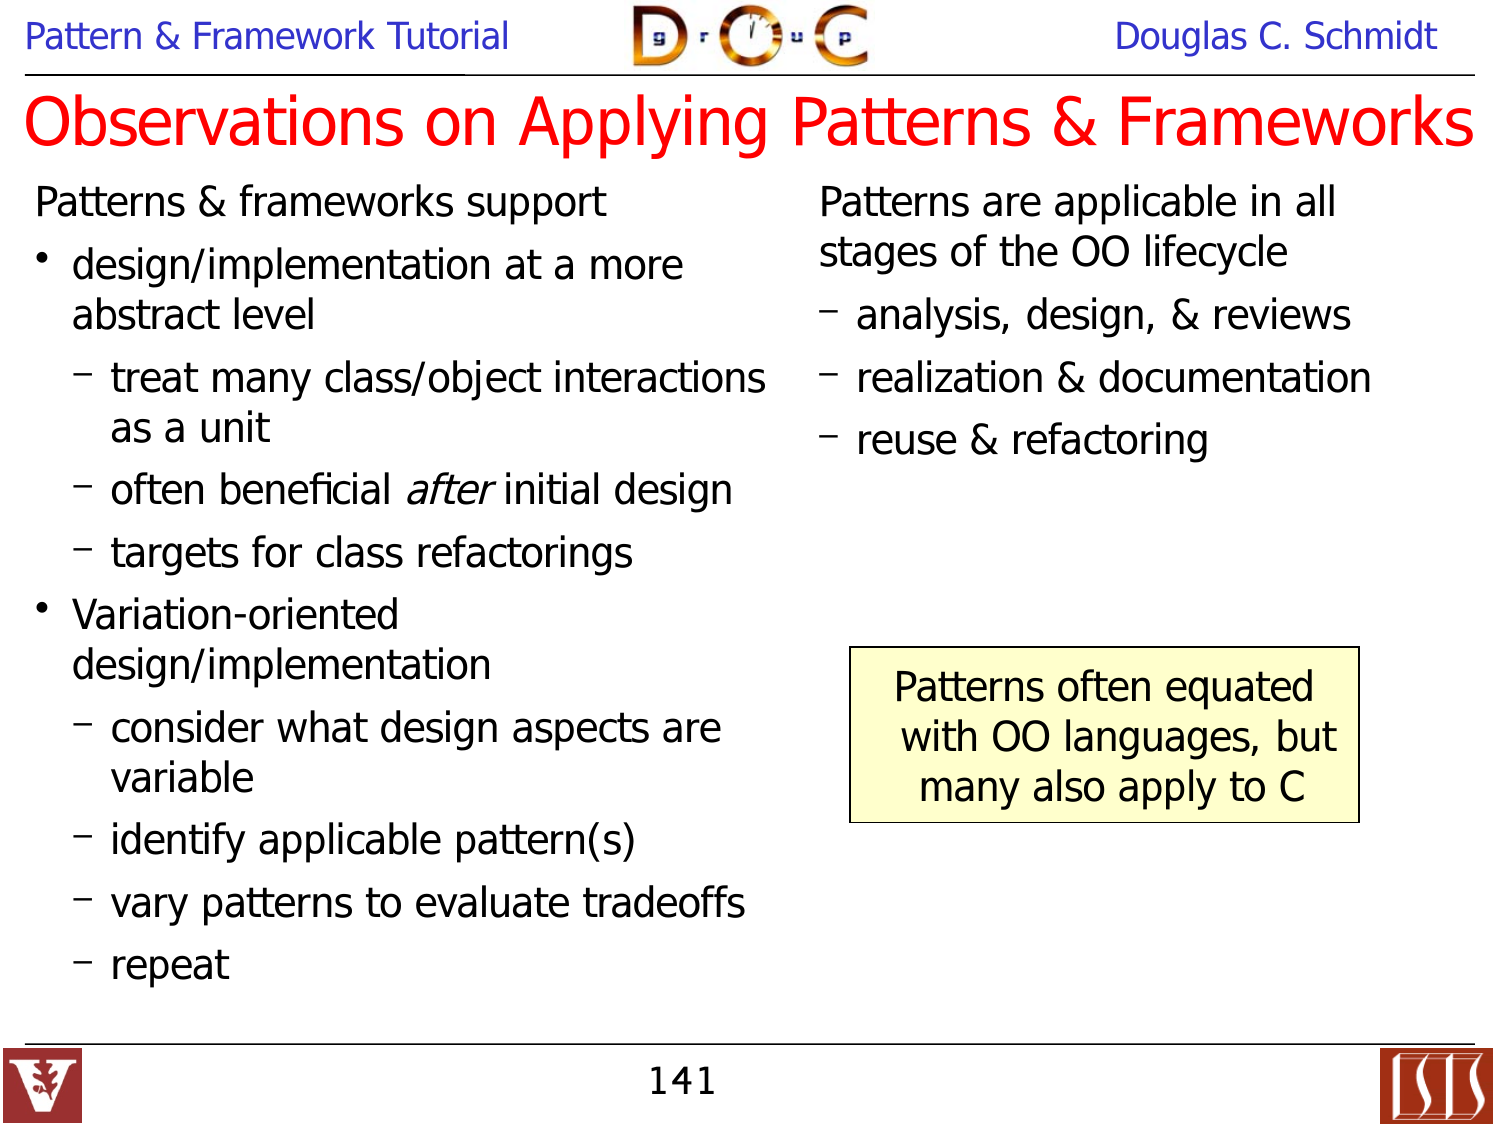

# Observations on Applying Patterns & Frameworks
Patterns & frameworks support
design/implementation at a more abstract level
treat many class/object interactions as a unit
often beneficial after initial design
targets for class refactorings
Variation-oriented design/implementation
consider what design aspects are variable
identify applicable pattern(s)
vary patterns to evaluate tradeoffs
repeat
Patterns are applicable in all stages of the OO lifecycle
analysis, design, & reviews
realization & documentation
reuse & refactoring
Patterns often equated with OO languages, but many also apply to C